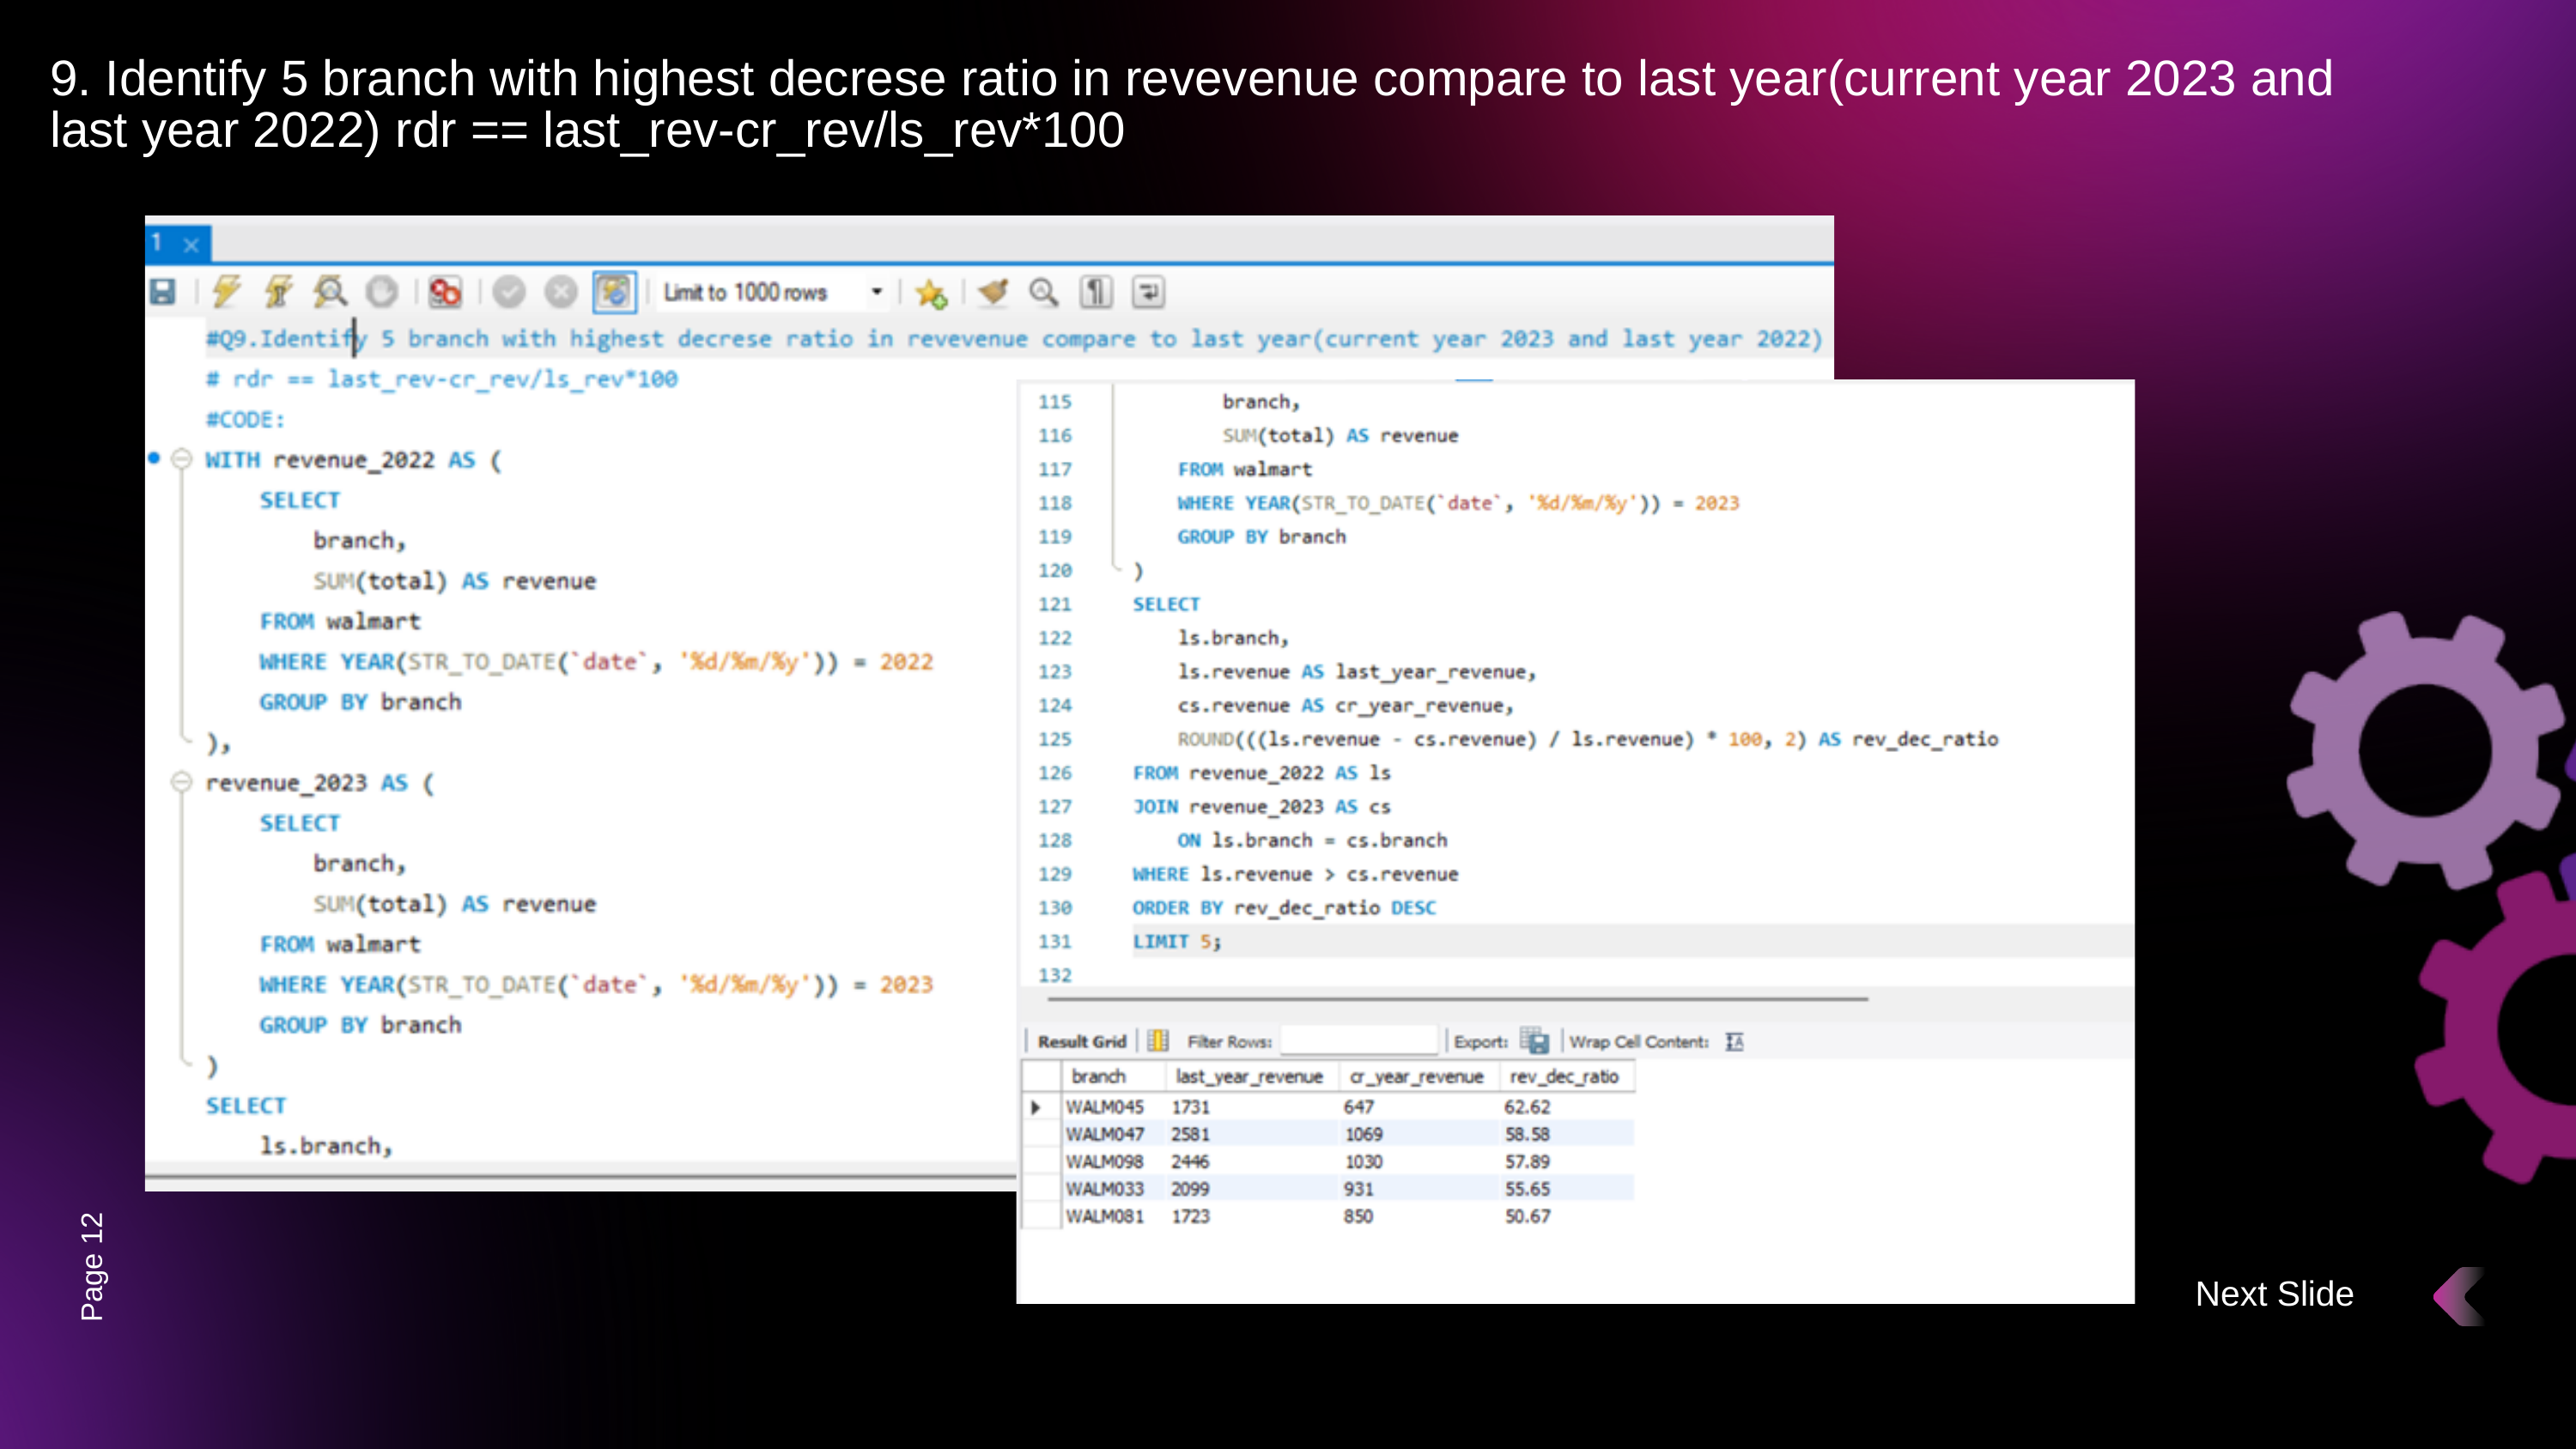

9. Identify 5 branch with highest decrese ratio in revevenue compare to last year(current year 2023 and last year 2022) rdr == last_rev-cr_rev/ls_rev*100

Page 12

Next Slide